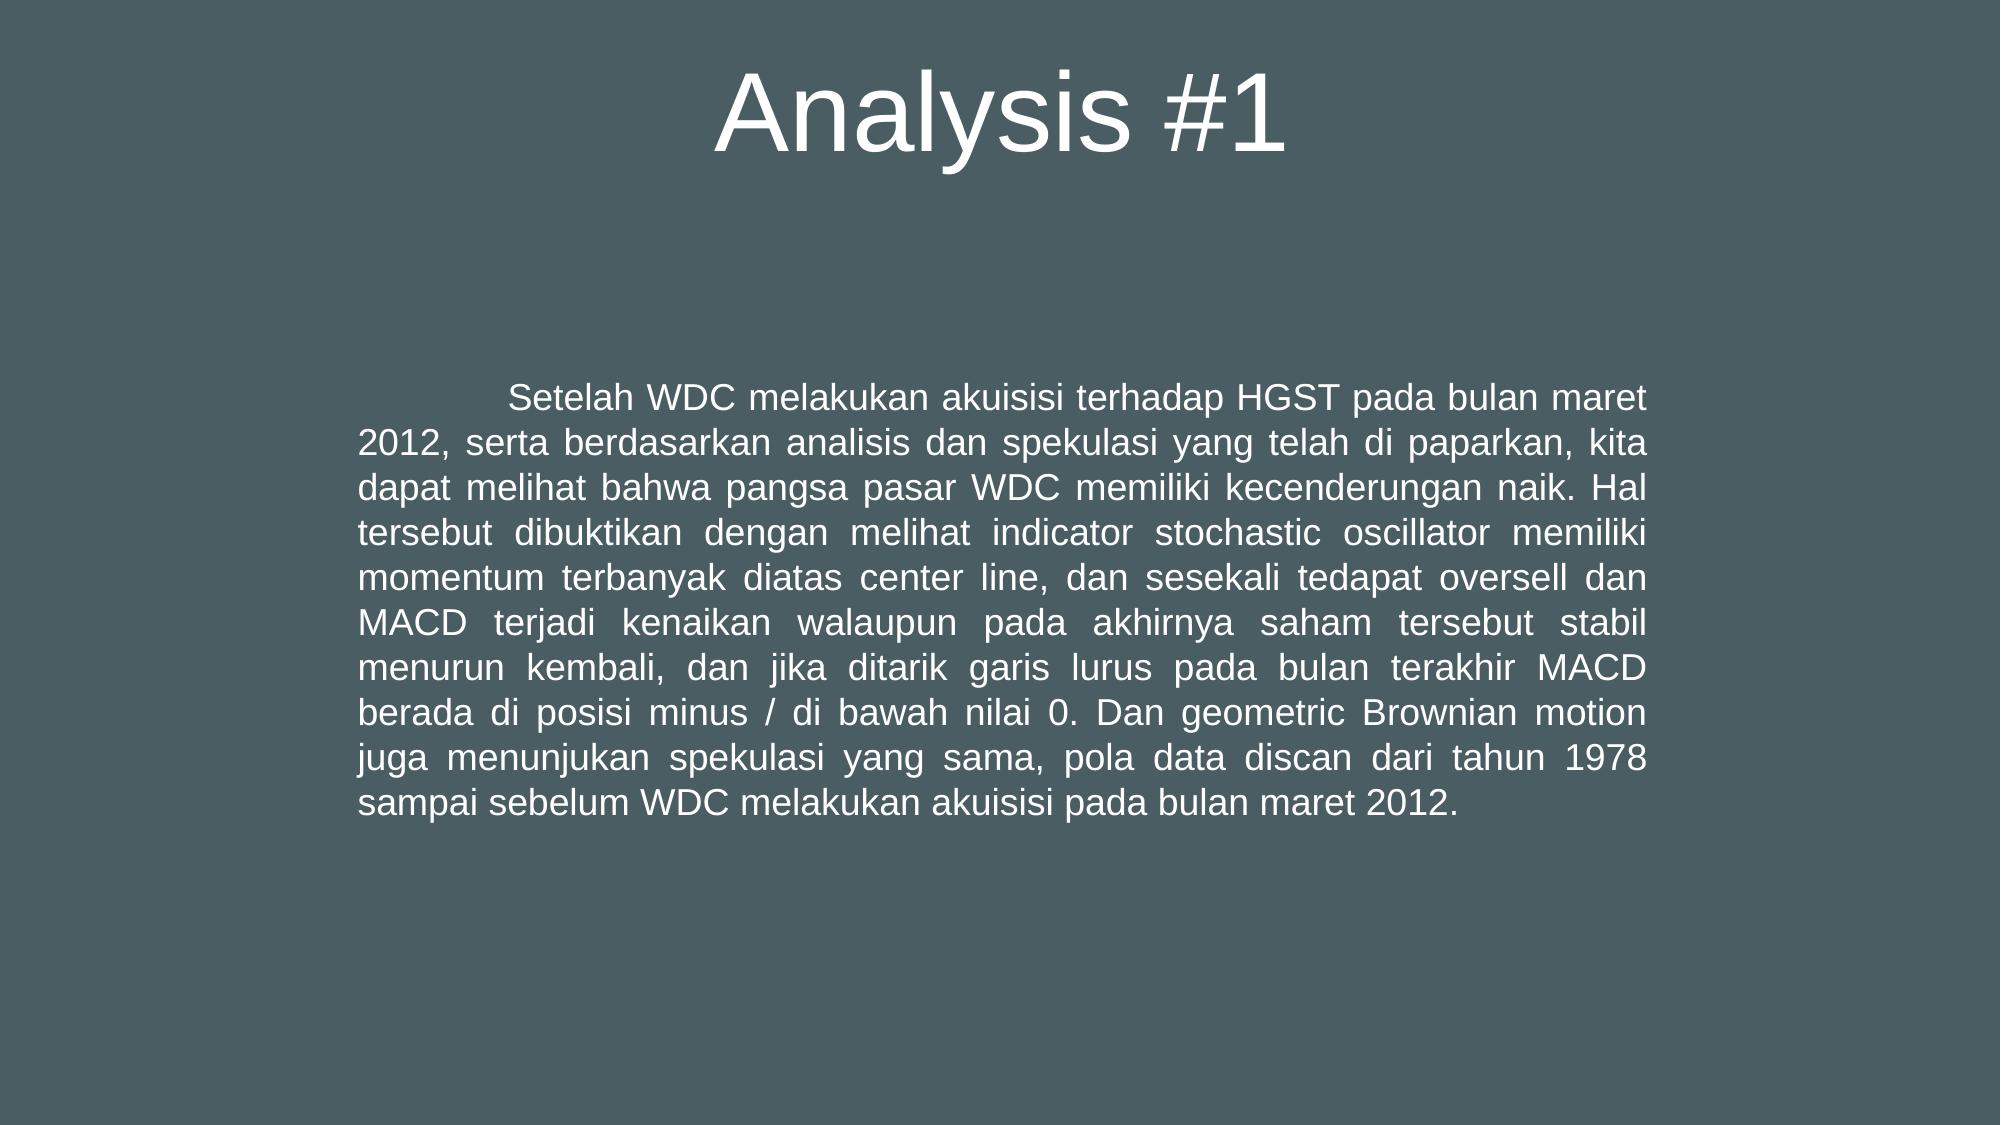

Analysis #1
	Setelah WDC melakukan akuisisi terhadap HGST pada bulan maret 2012, serta berdasarkan analisis dan spekulasi yang telah di paparkan, kita dapat melihat bahwa pangsa pasar WDC memiliki kecenderungan naik. Hal tersebut dibuktikan dengan melihat indicator stochastic oscillator memiliki momentum terbanyak diatas center line, dan sesekali tedapat oversell dan MACD terjadi kenaikan walaupun pada akhirnya saham tersebut stabil menurun kembali, dan jika ditarik garis lurus pada bulan terakhir MACD berada di posisi minus / di bawah nilai 0. Dan geometric Brownian motion juga menunjukan spekulasi yang sama, pola data discan dari tahun 1978 sampai sebelum WDC melakukan akuisisi pada bulan maret 2012.